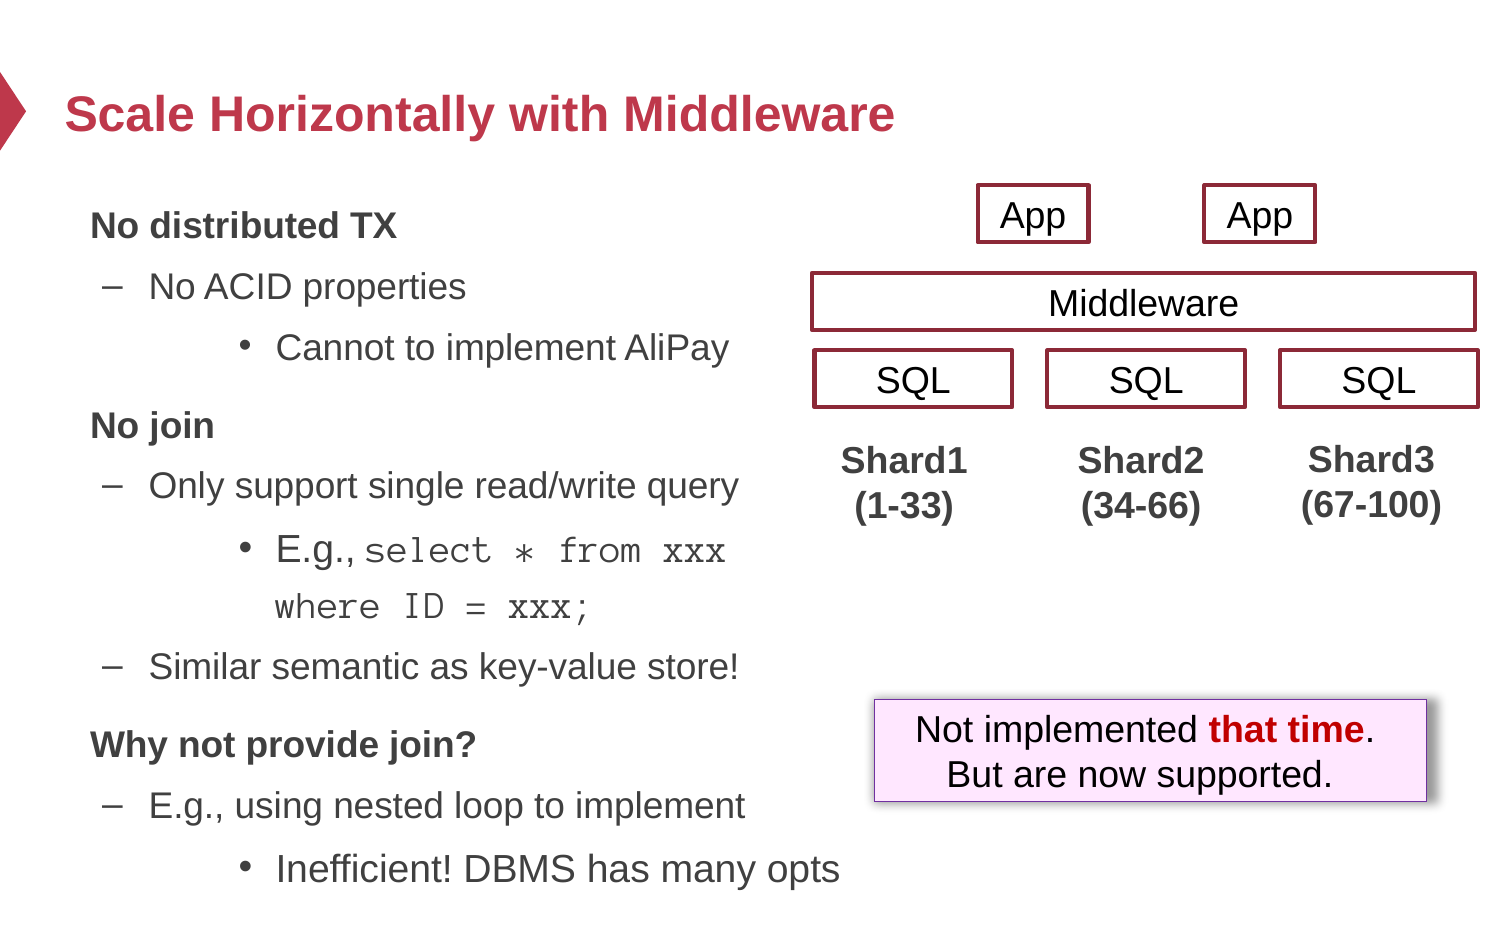

# Scale Horizontally with Middleware
No distributed TX
No ACID properties
Cannot to implement AliPay
No join
Only support single read/write query
E.g., select * from xxx where ID = xxx;
Similar semantic as key-value store!
Why not provide join?
E.g., using nested loop to implement
Inefficient! DBMS has many opts
App
App
Middleware
SQL
SQL
SQL
Shard3
(67-100)
Shard1
(1-33)
Shard2
(34-66)
Not implemented that time.
But are now supported.
82